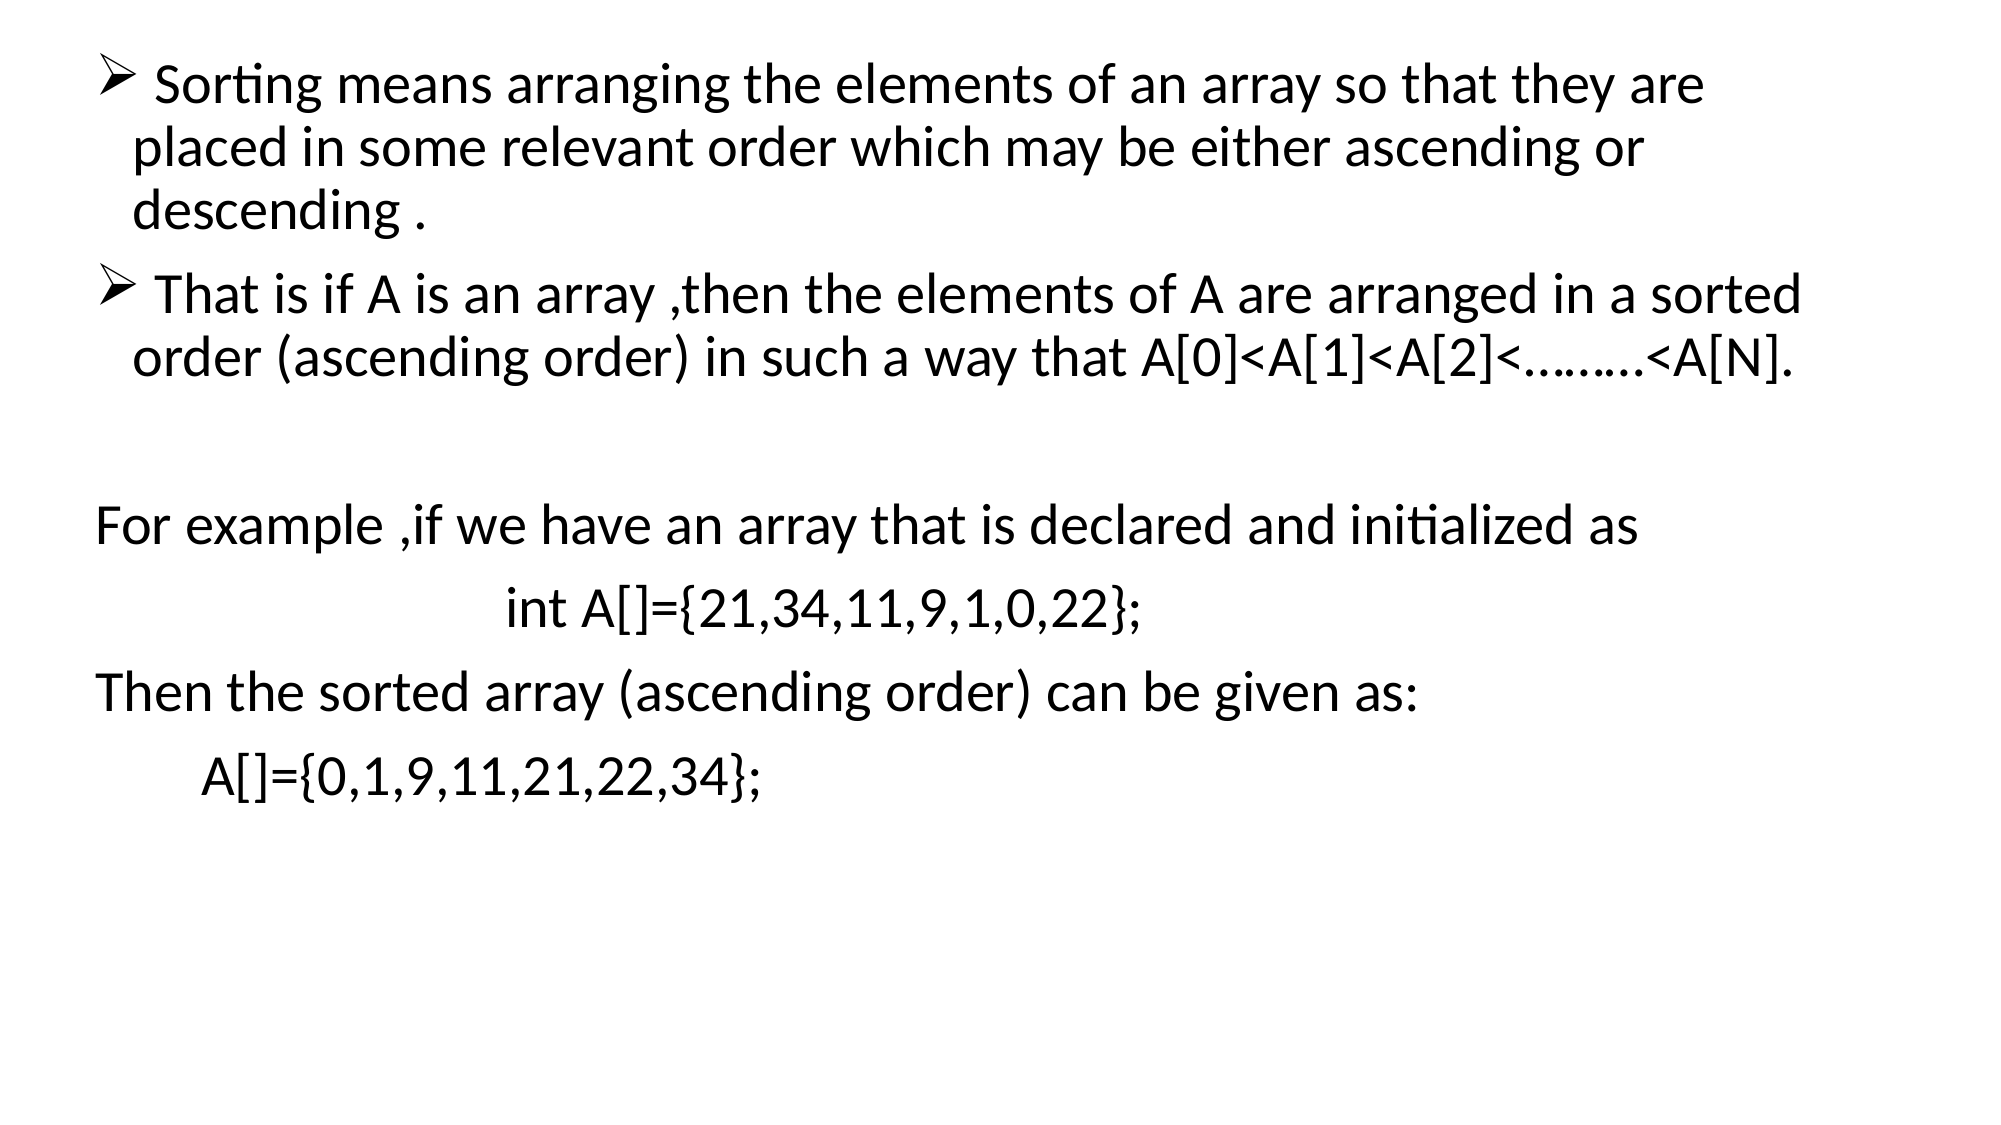

Sorting means arranging the elements of an array so that they are placed in some relevant order which may be either ascending or descending .
 That is if A is an array ,then the elements of A are arranged in a sorted order (ascending order) in such a way that A[0]<A[1]<A[2]<………<A[N].

For example ,if we have an array that is declared and initialized as
                               int A[]={21,34,11,9,1,0,22};
Then the sorted array (ascending order) can be given as:
        A[]={0,1,9,11,21,22,34};